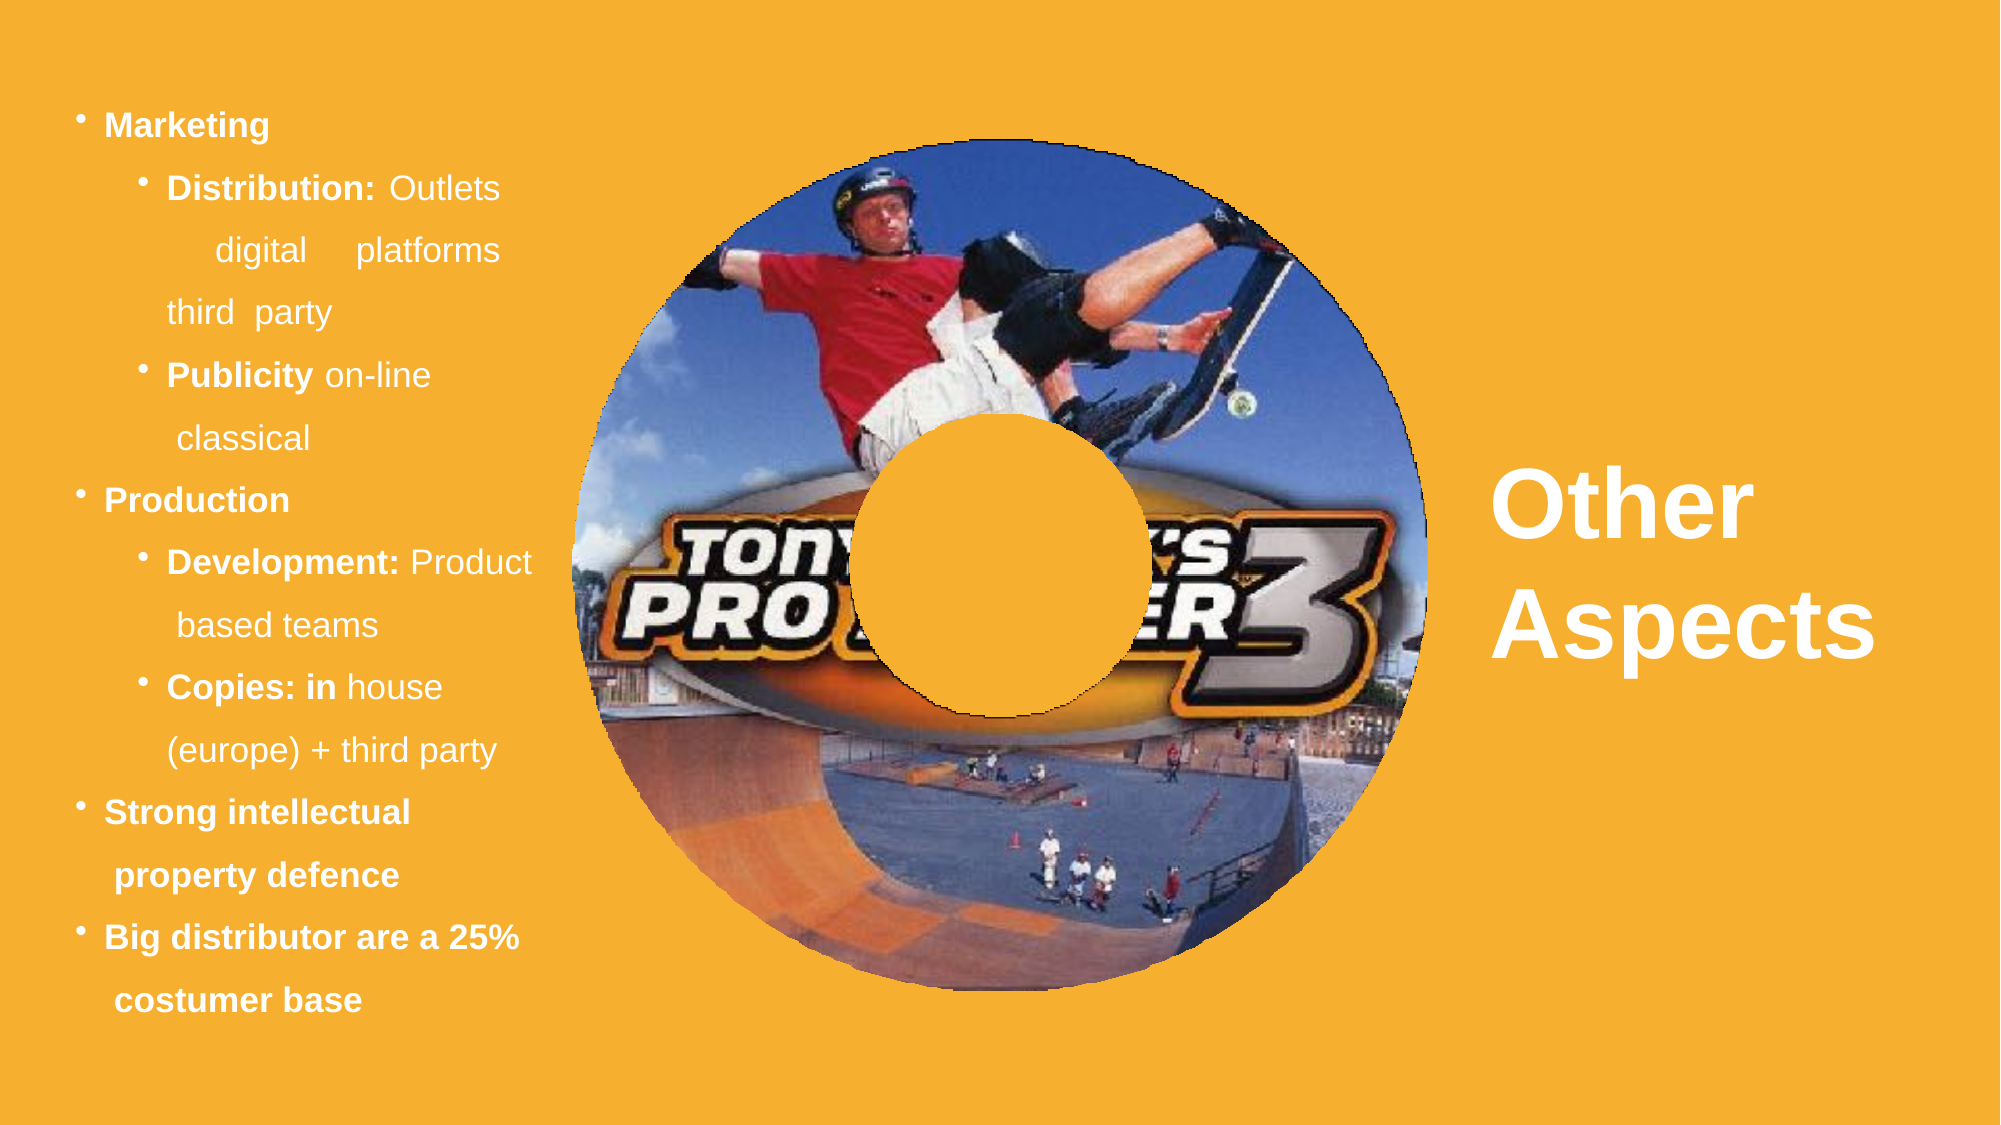

Marketing
Distribution: Outlets  digital platforms third  party
Publicity on-line  classical
Production
Development: Product  based teams
Copies: in house  (europe) + third party
Strong intellectual  property defence
Big distributor are a 25%  costumer base

Other  Aspects